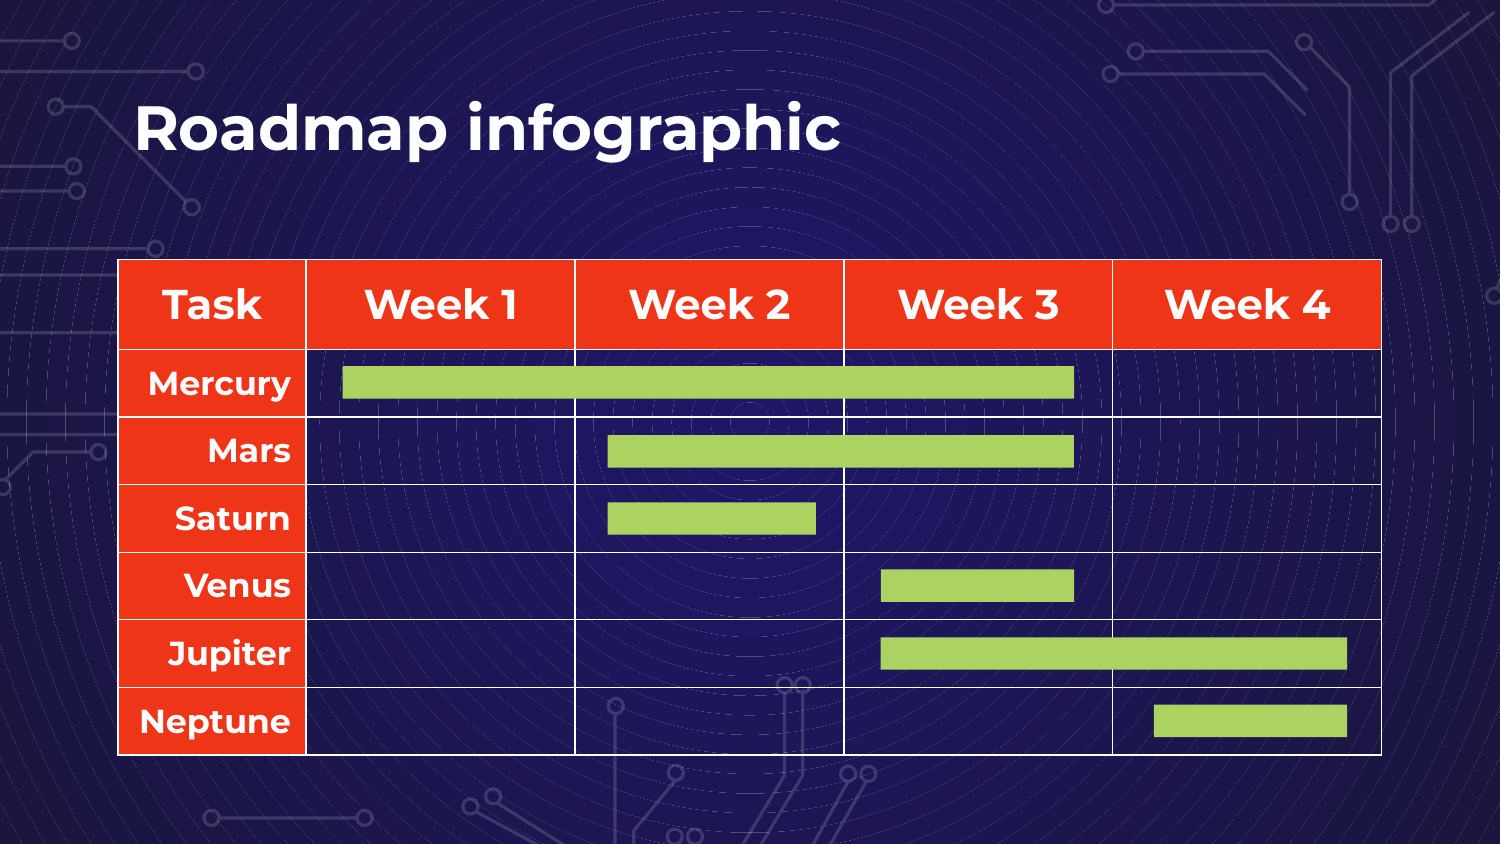

# Roadmap infographic
| Task | Week 1 | Week 2 | Week 3 | Week 4 |
| --- | --- | --- | --- | --- |
| Mercury |  |  |  |  |
| Mars |  |  |  |  |
| Saturn |  |  |  |  |
| Venus |  |  |  |  |
| Jupiter |  |  |  |  |
| Neptune |  |  |  |  |